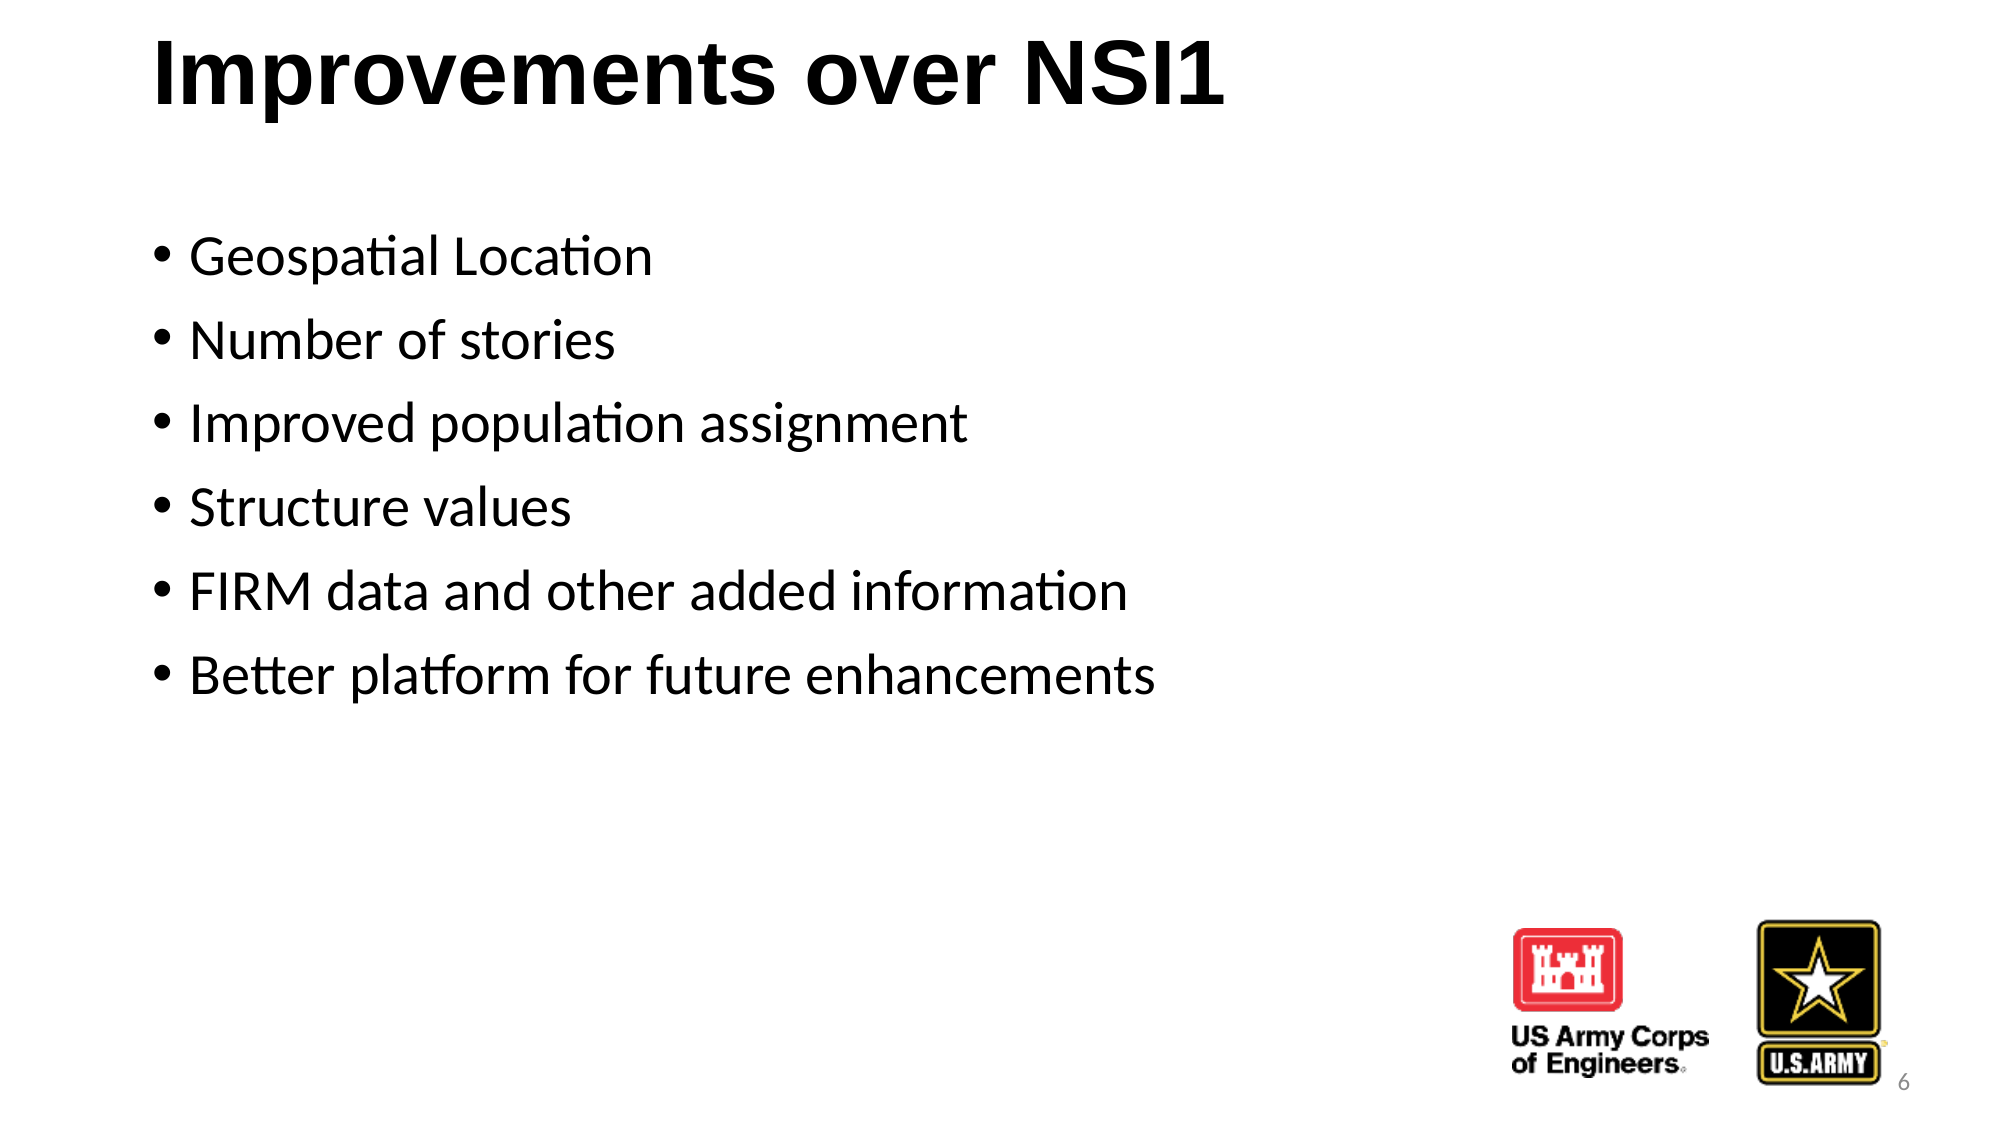

# Improvements over NSI1
Geospatial Location
Number of stories
Improved population assignment
Structure values
FIRM data and other added information
Better platform for future enhancements
6